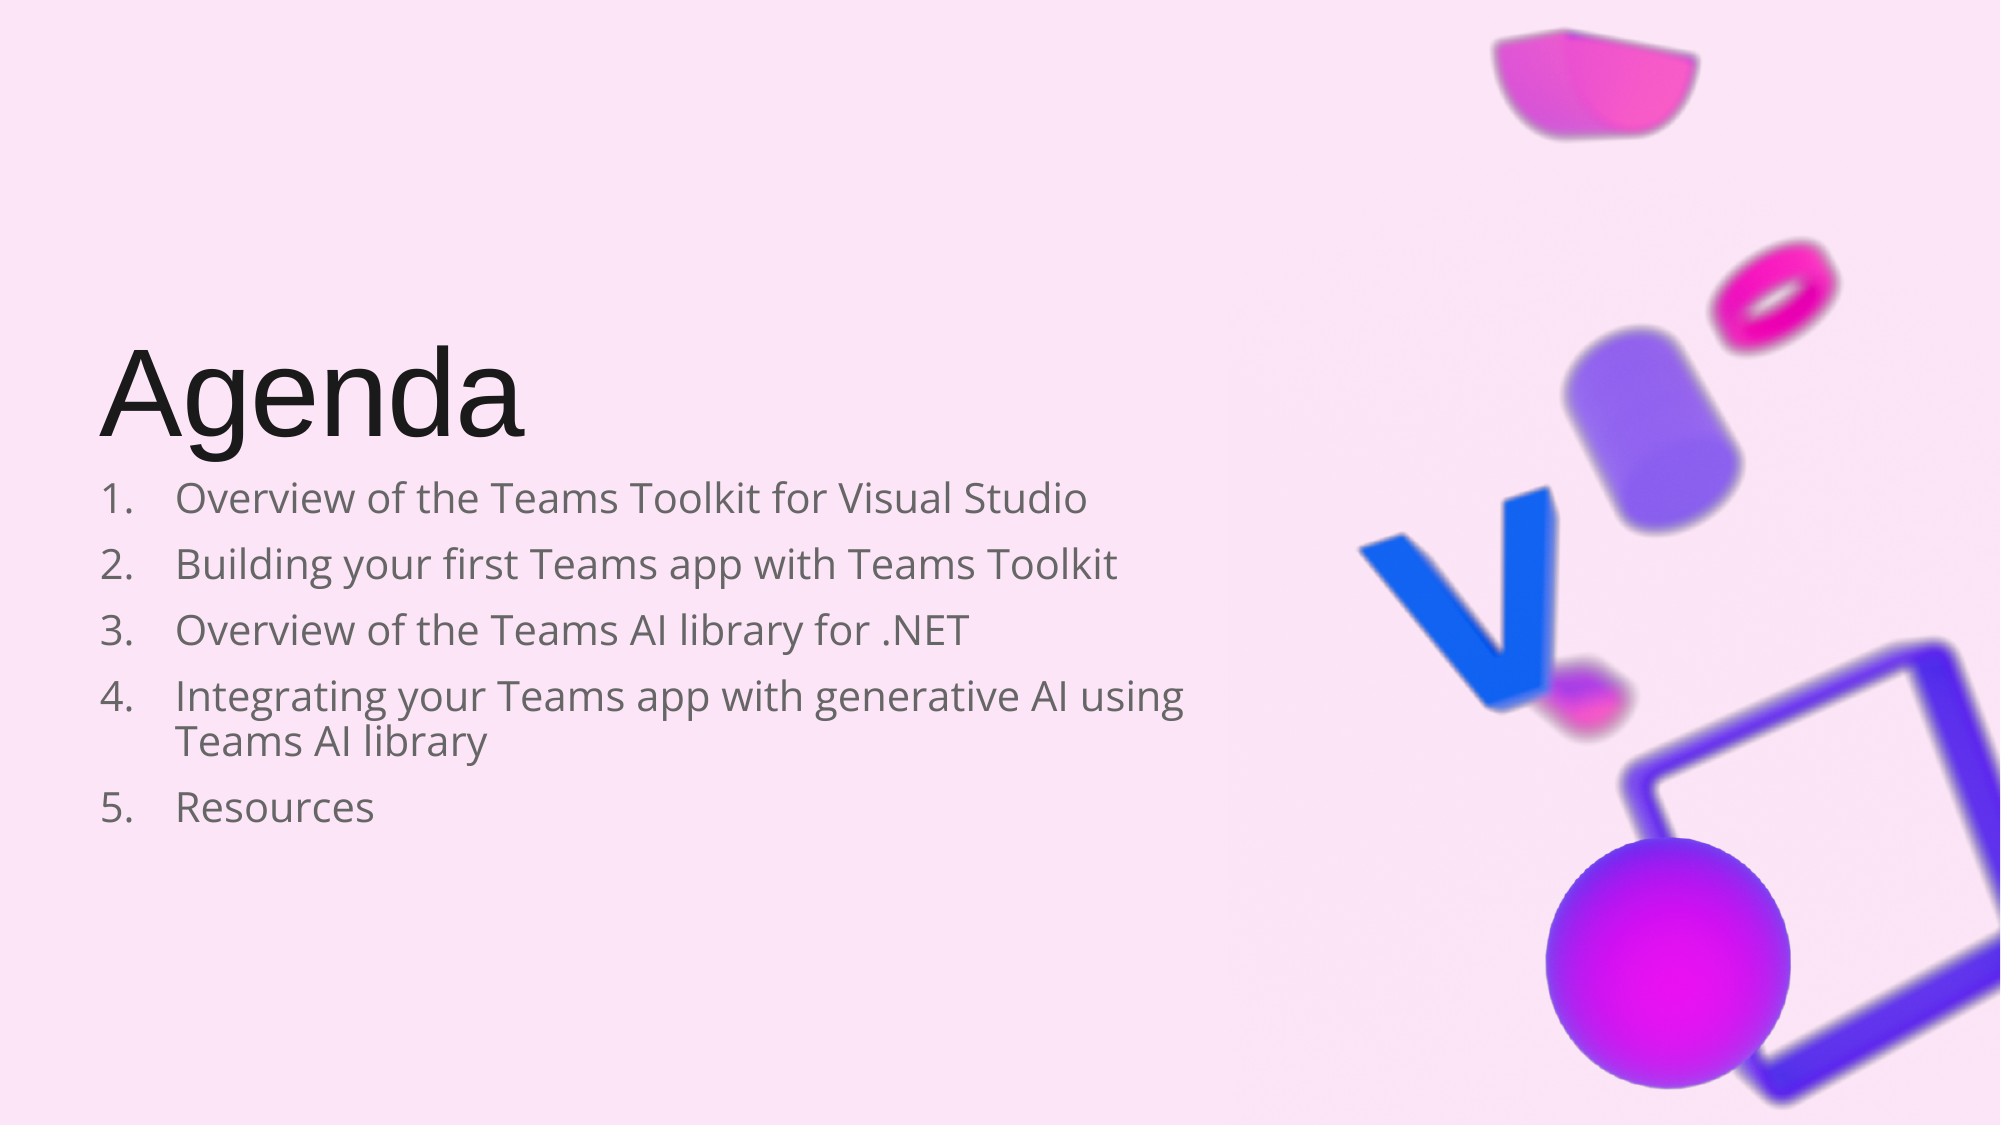

# Agenda
Overview of the Teams Toolkit for Visual Studio
Building your first Teams app with Teams Toolkit
Overview of the Teams AI library for .NET
Integrating your Teams app with generative AI using Teams AI library
Resources